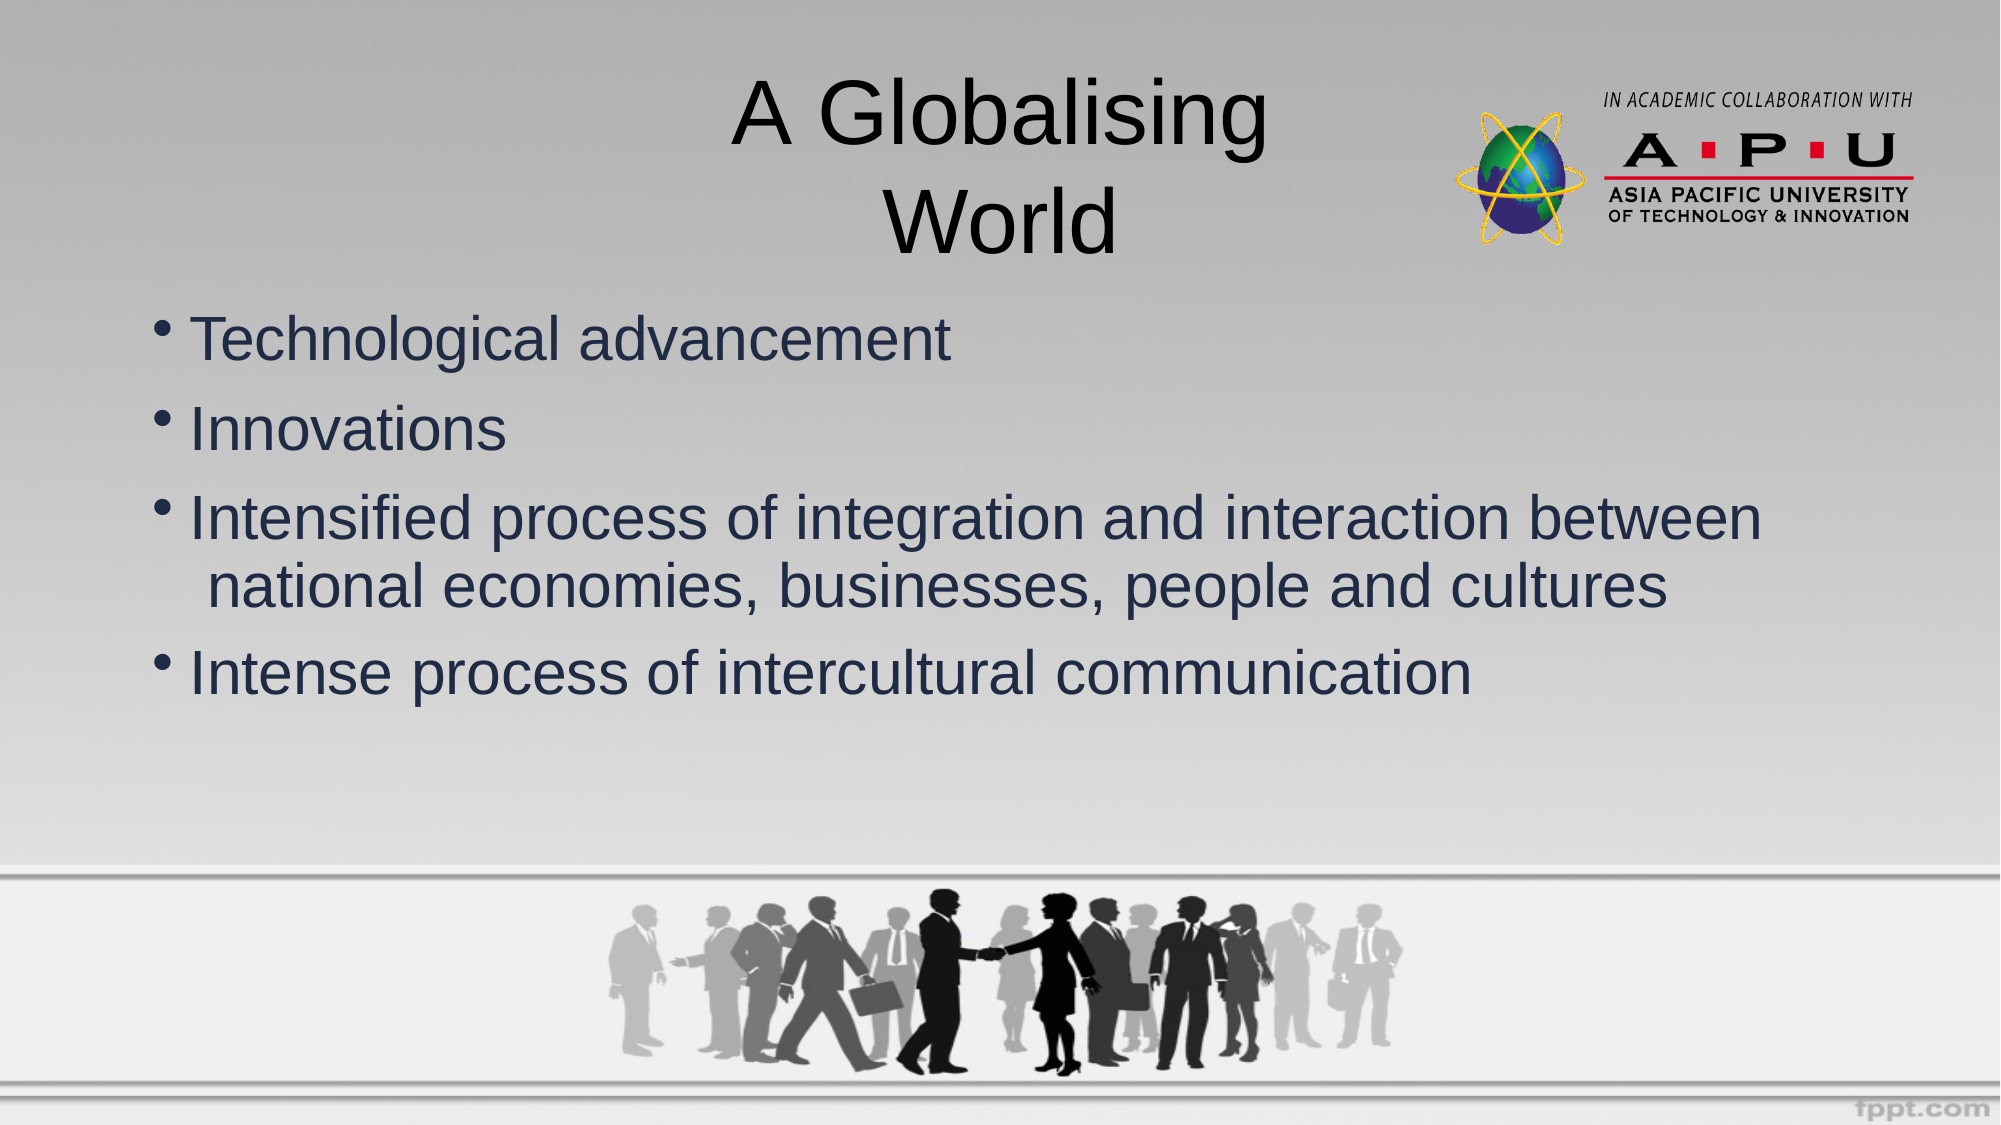

# A Globalising World
Technological advancement
Innovations
Intensified process of integration and interaction between  national economies, businesses, people and cultures
Intense process of intercultural communication